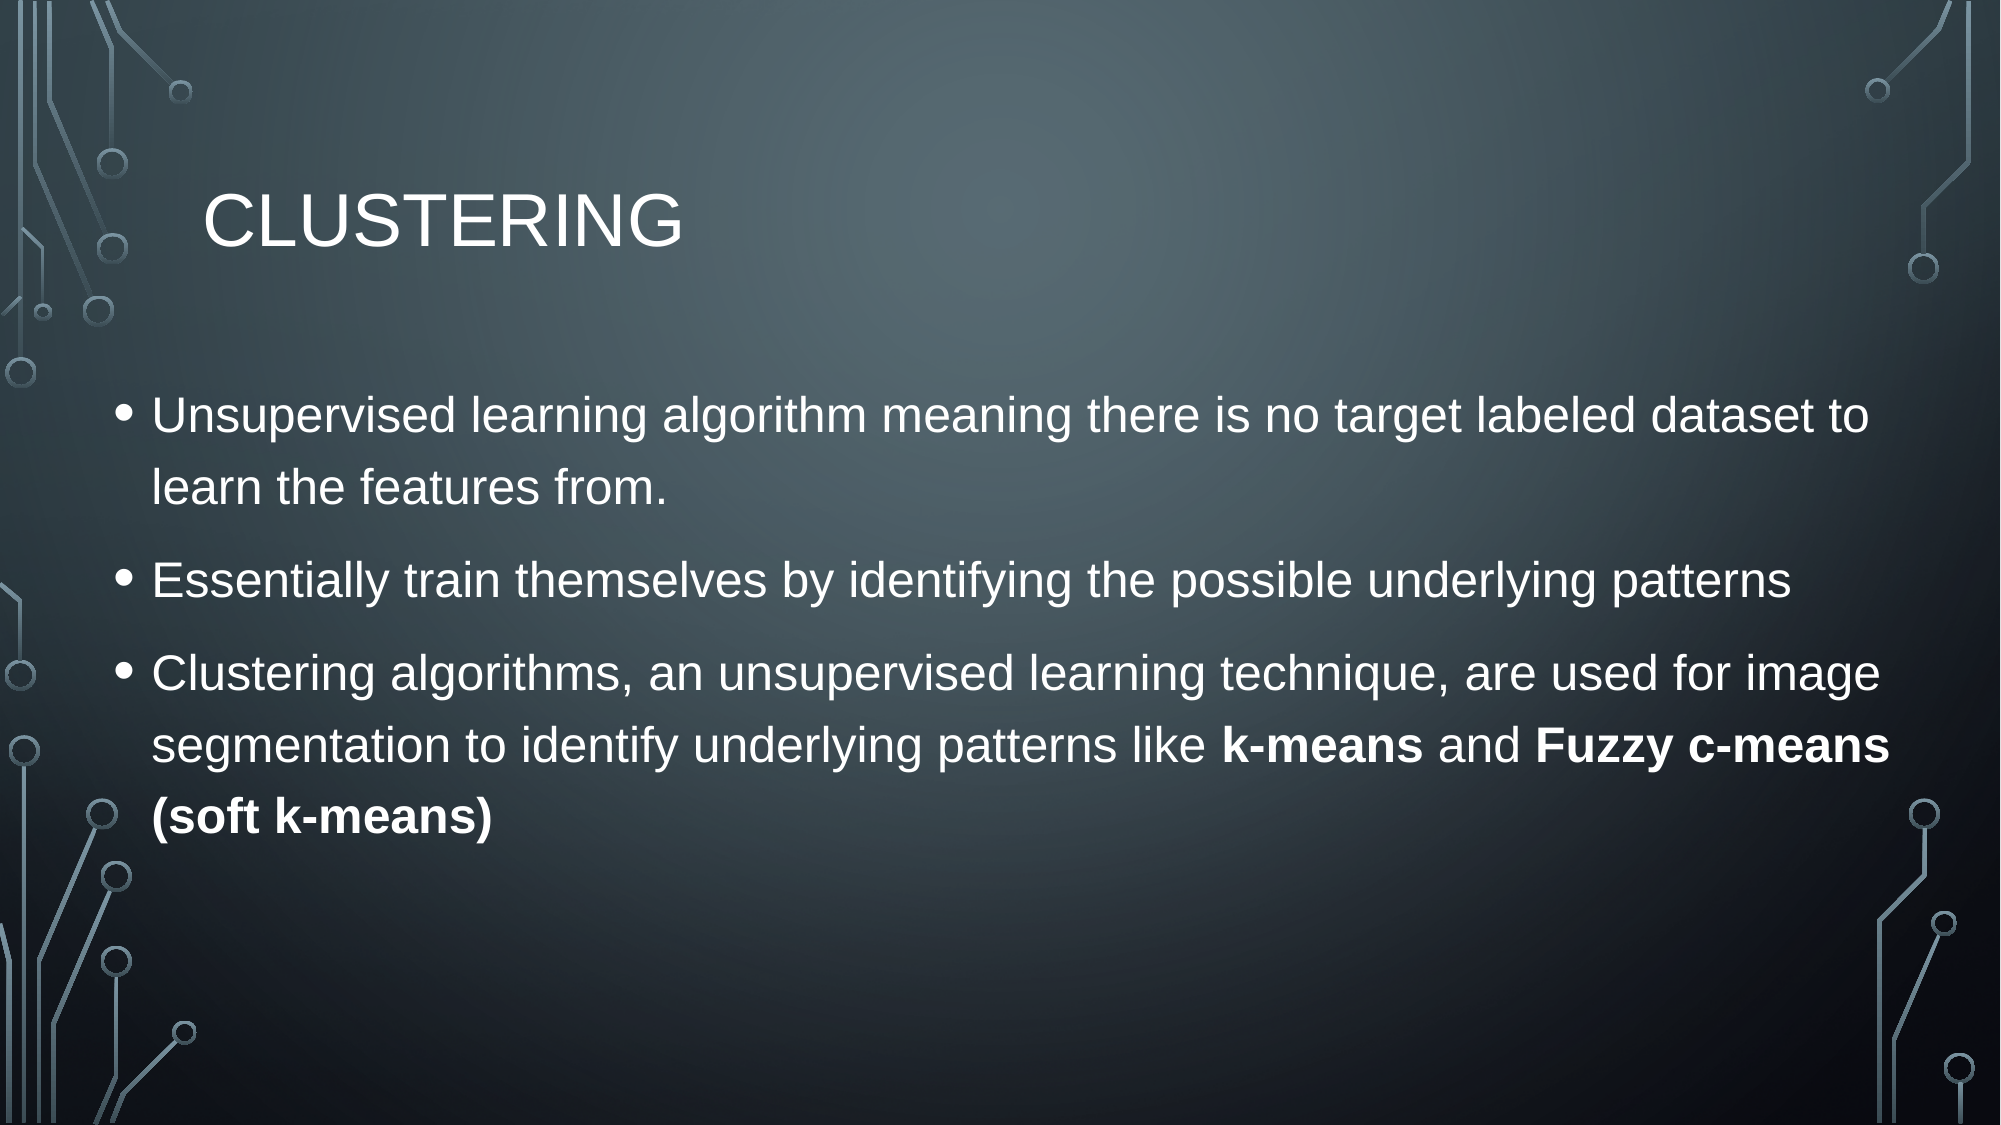

# Clustering
Unsupervised learning algorithm meaning there is no target labeled dataset to learn the features from.
Essentially train themselves by identifying the possible underlying patterns
Clustering algorithms, an unsupervised learning technique, are used for image segmentation to identify underlying patterns like k-means and Fuzzy c-means (soft k-means)